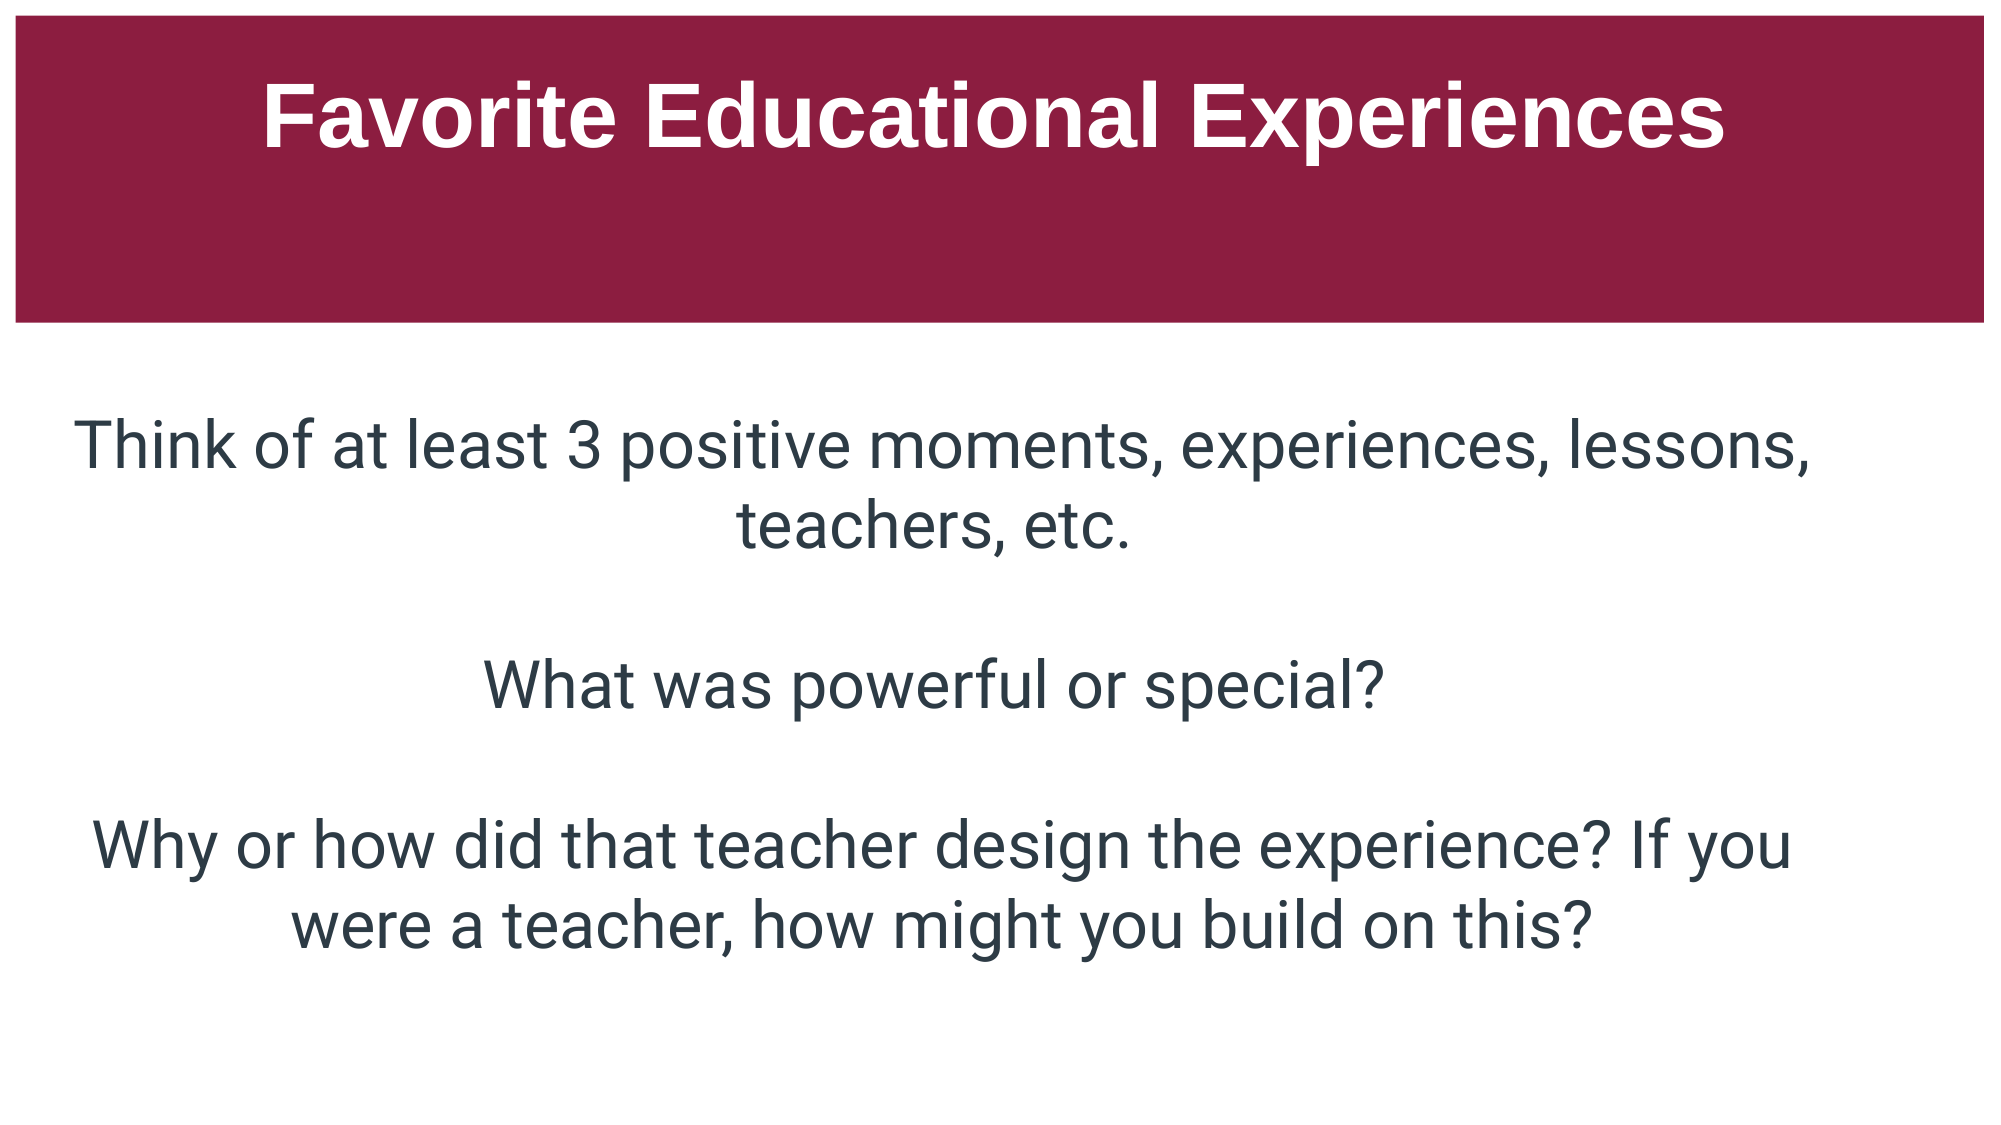

# Favorite Educational Experiences
Think of at least 3 positive moments, experiences, lessons, teachers, etc.

What was powerful or special?

Why or how did that teacher design the experience? If you were a teacher, how might you build on this?